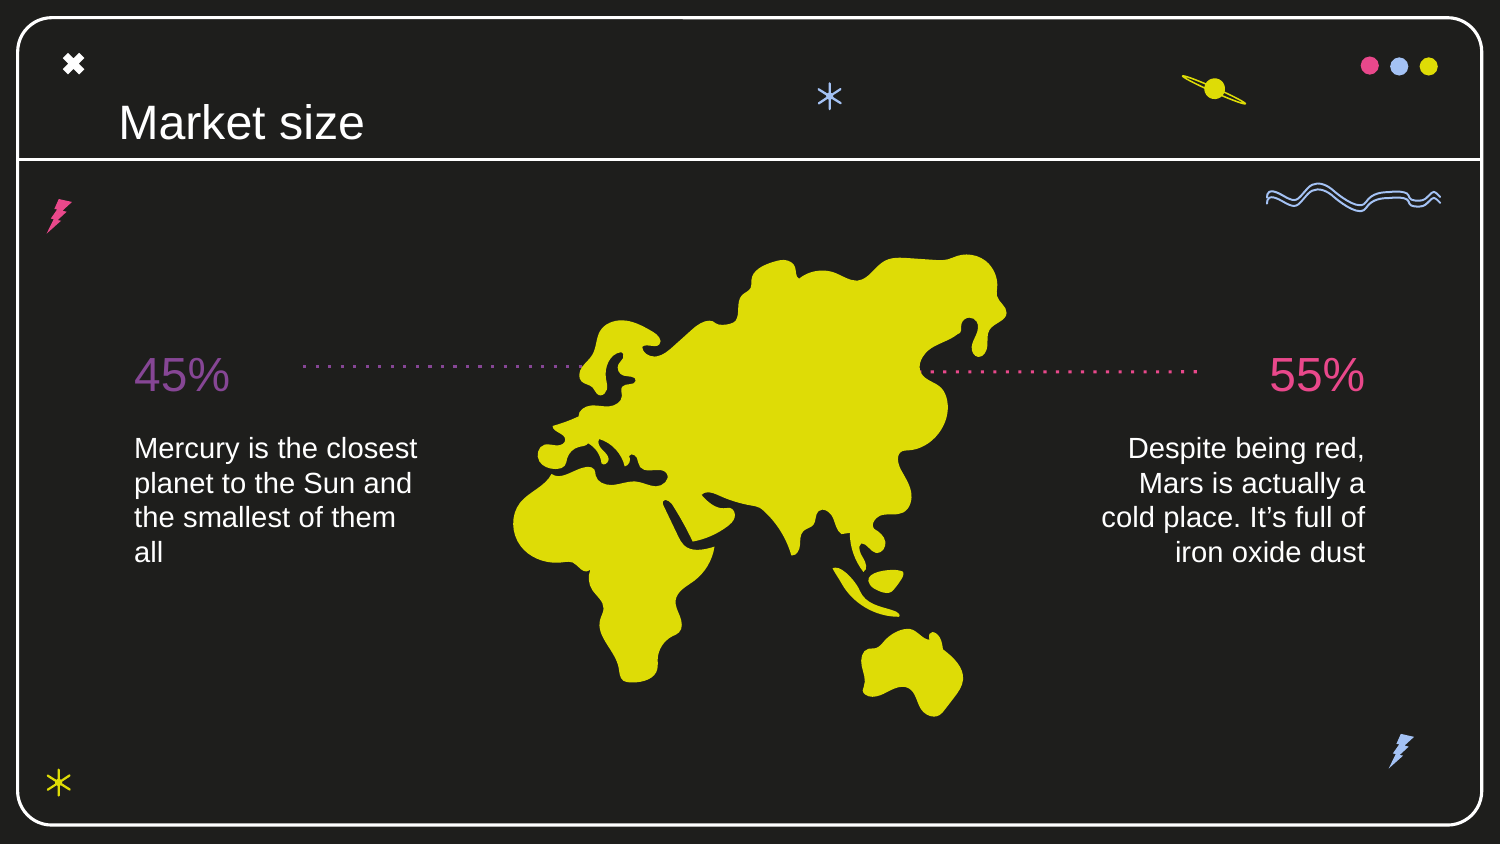

# Market size

45%
55%
Mercury is the closest planet to the Sun and the smallest of them all
Despite being red, Mars is actually a cold place. It’s full of iron oxide dust